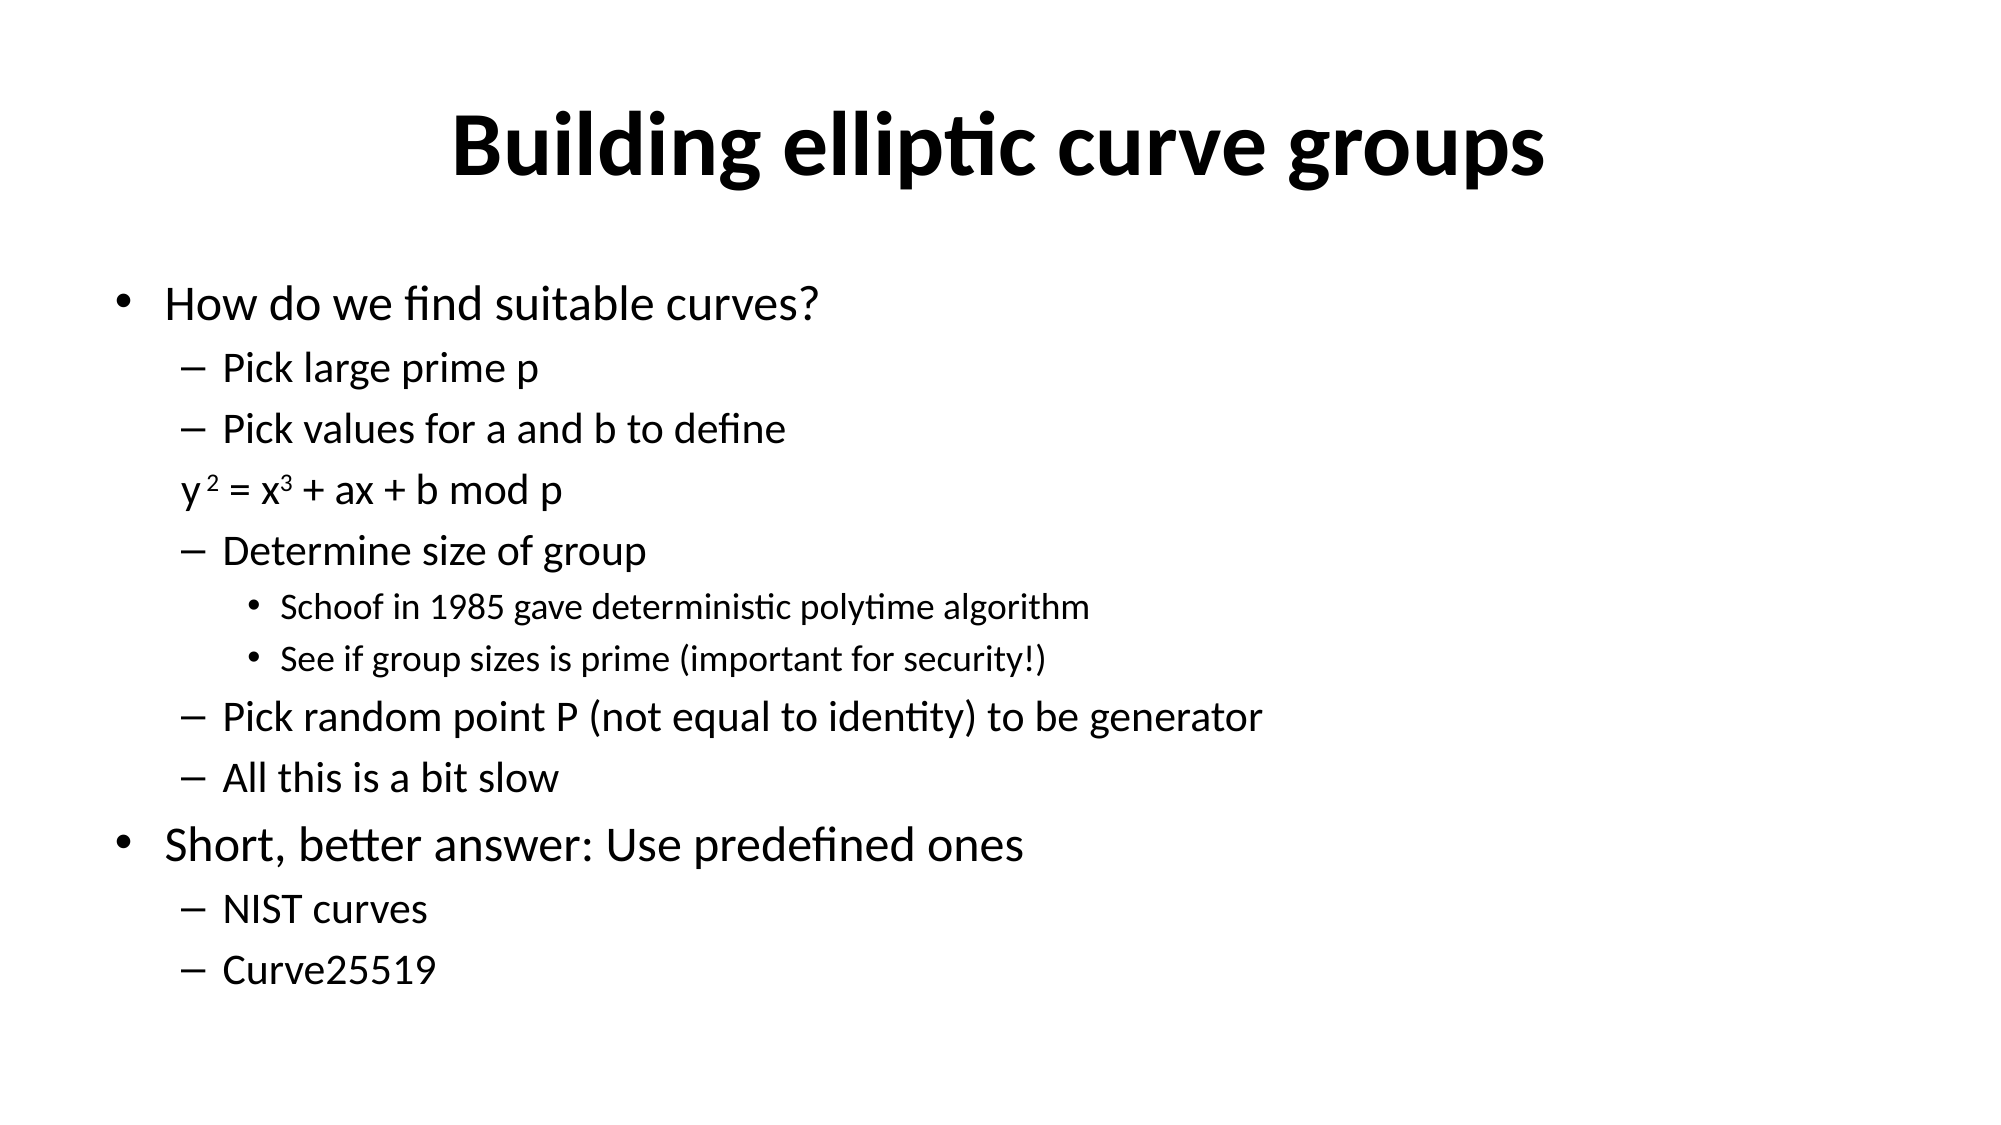

# Building elliptic curve groups
How do we find suitable curves?
Pick large prime p
Pick values for a and b to define
			y 2 = x3 + ax + b mod p
Determine size of group
Schoof in 1985 gave deterministic polytime algorithm
See if group sizes is prime (important for security!)
Pick random point P (not equal to identity) to be generator
All this is a bit slow
Short, better answer: Use predefined ones
NIST curves
Curve25519